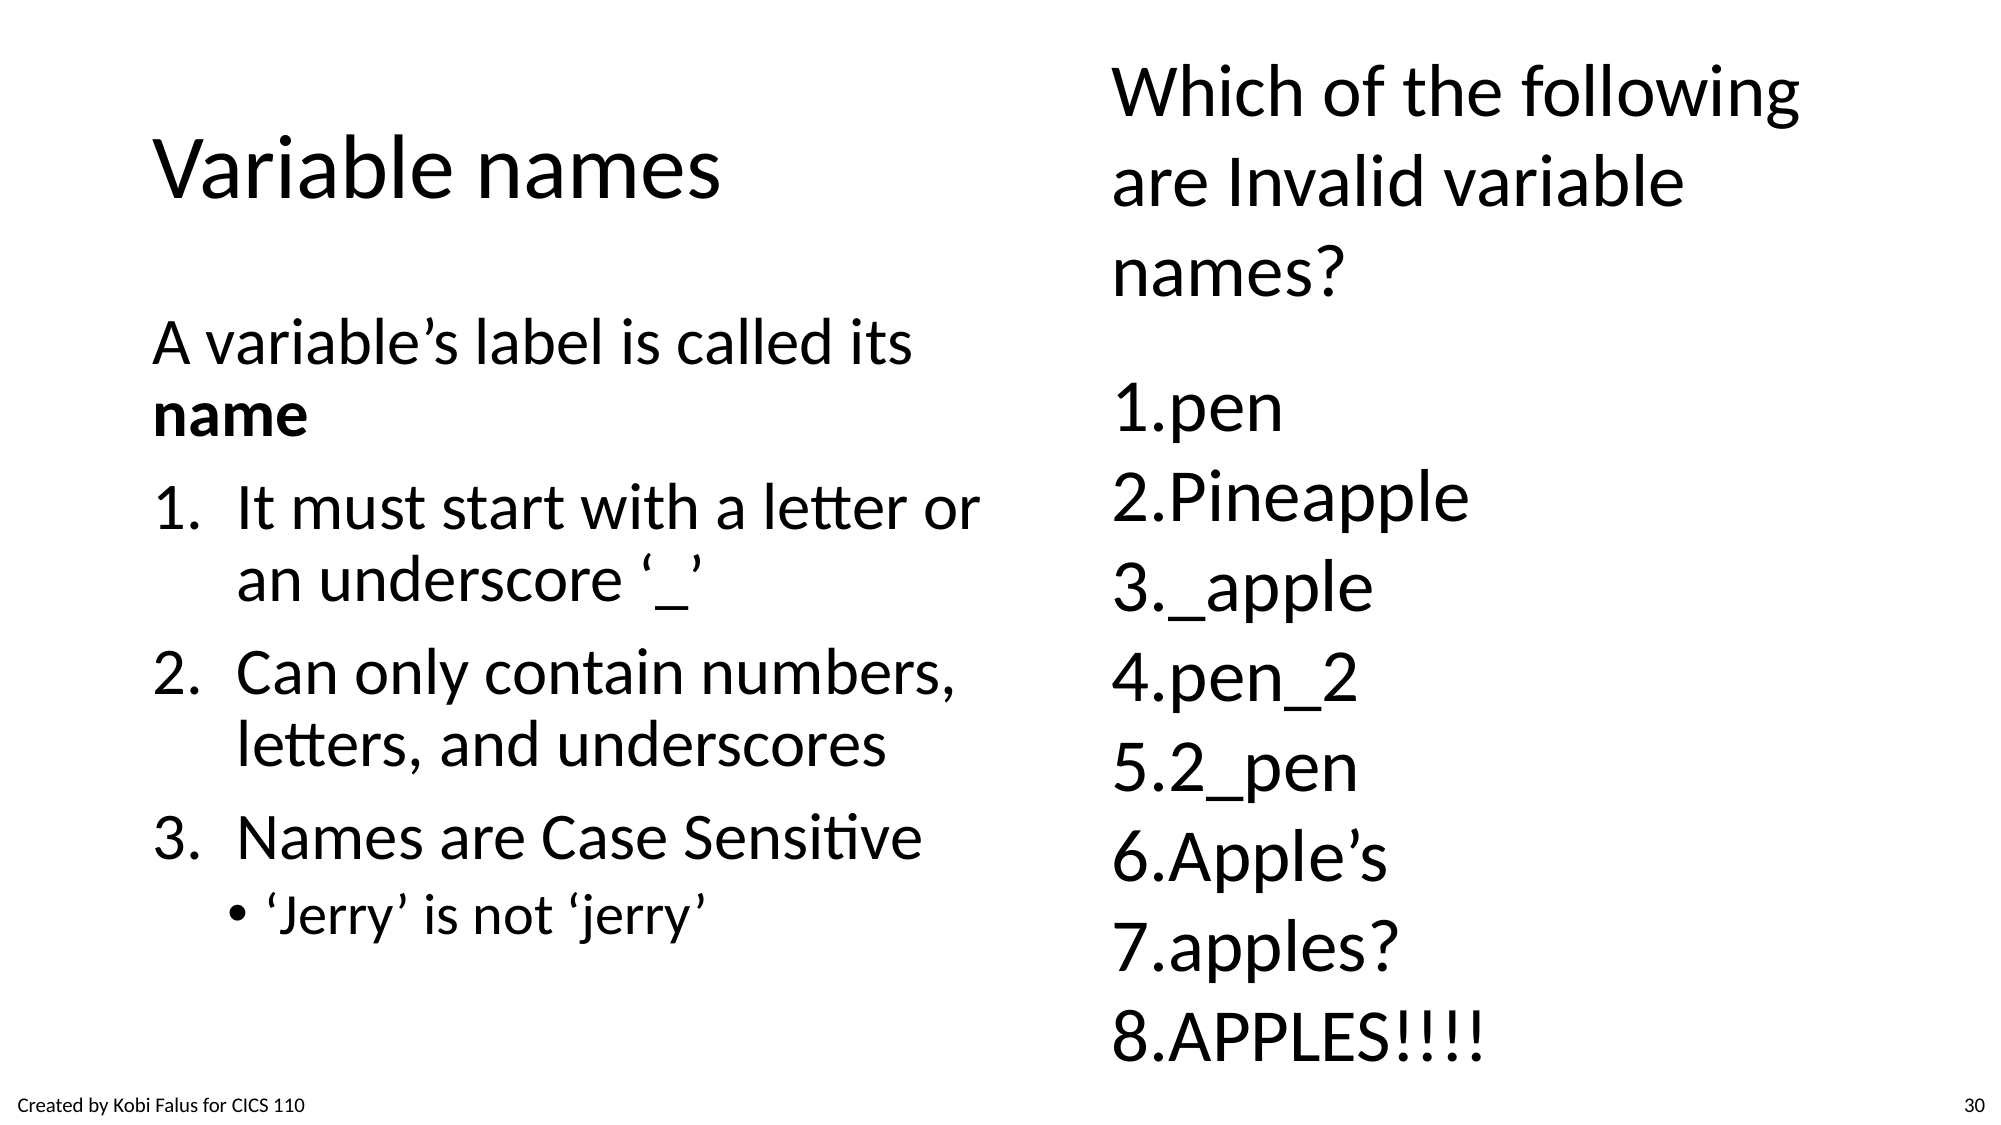

Which of the following are Invalid variable names?

pen
Pineapple
_apple
pen_2
2_pen
Apple’s
apples?
APPLES!!!!
# Variable names
A variable’s label is called its name
It must start with a letter or an underscore ‘_’
Can only contain numbers, letters, and underscores
Names are Case Sensitive
‘Jerry’ is not ‘jerry’